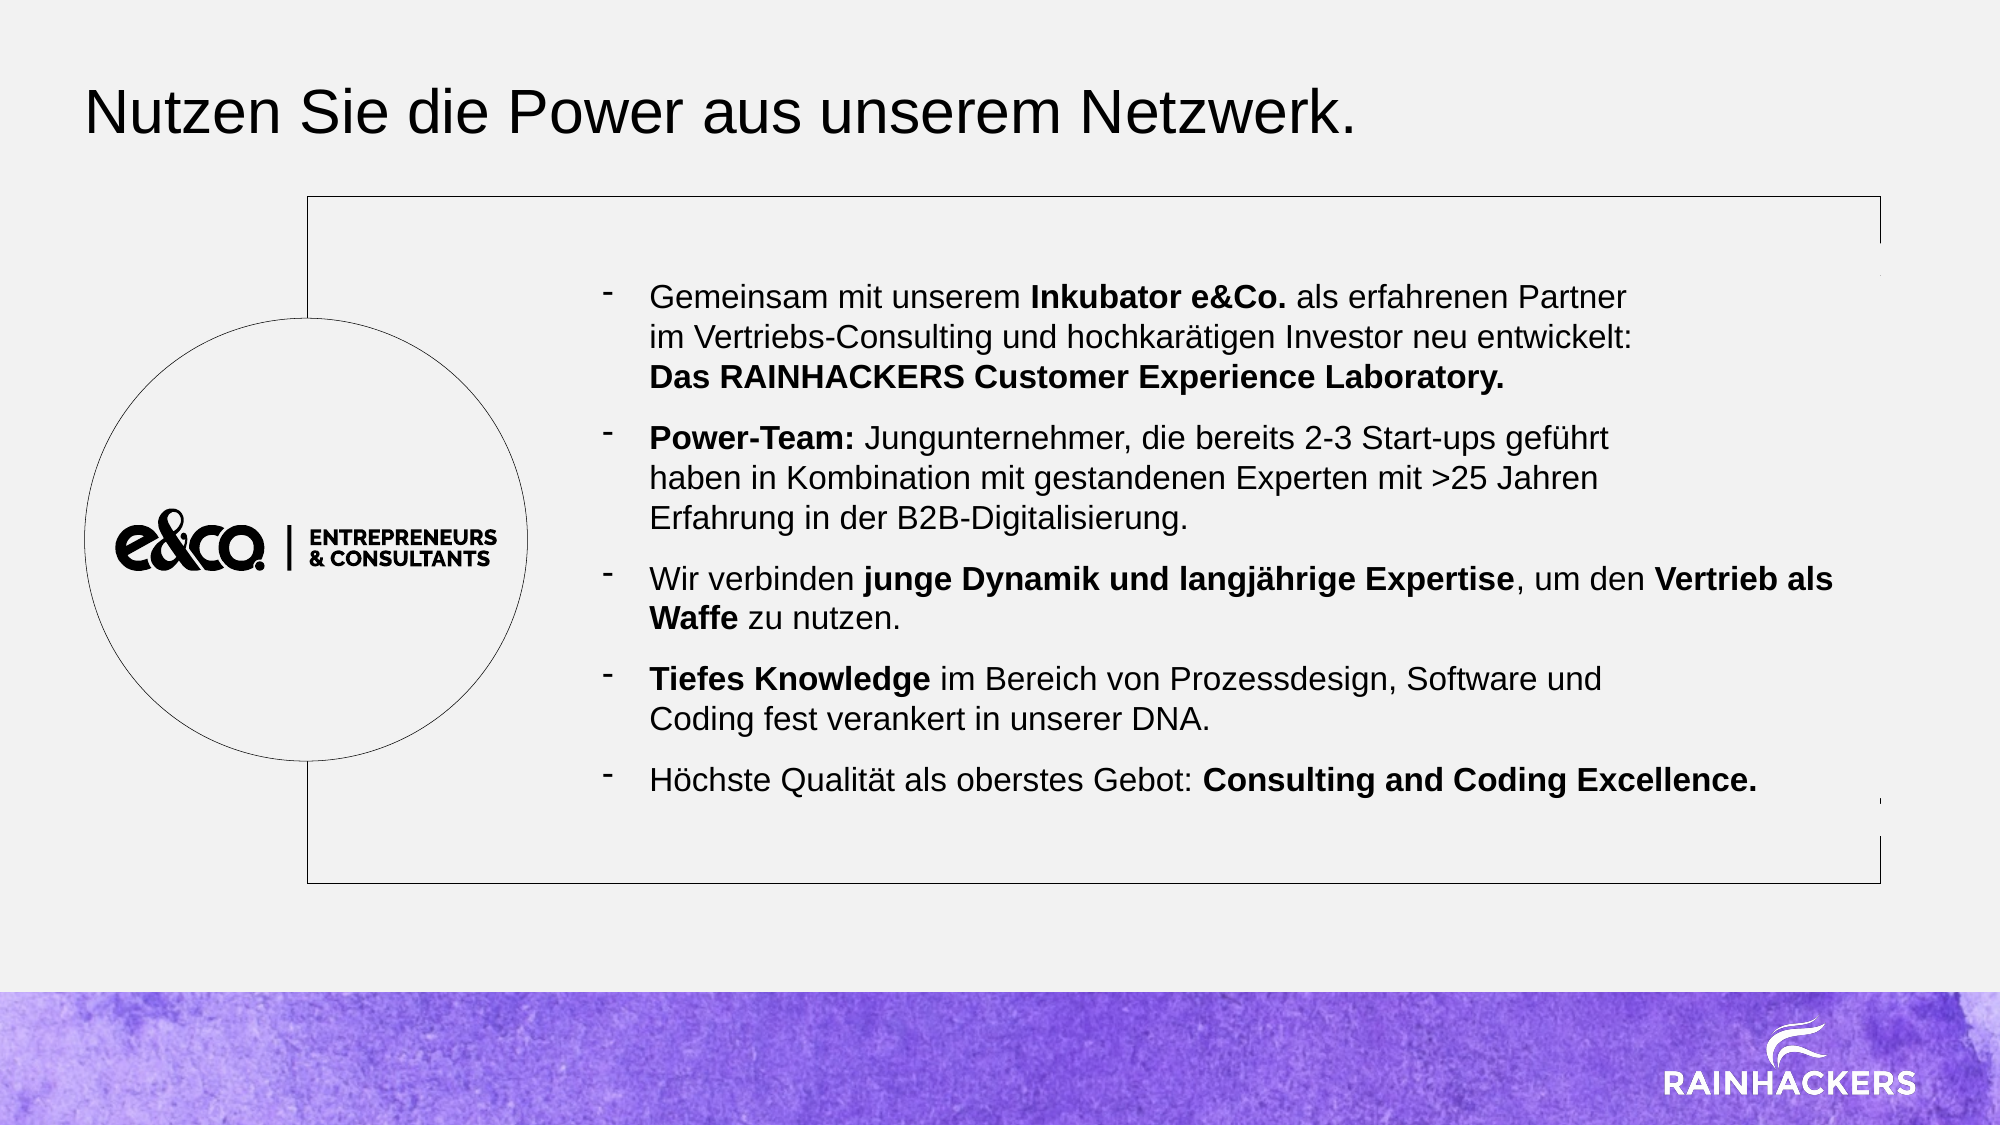

Nutzen Sie die Power aus unserem Netzwerk.

Gemeinsam mit unserem Inkubator e&Co. als erfahrenen Partner
im Vertriebs-Consulting und hochkarätigen Investor neu entwickelt:
Das RAINHACKERS Customer Experience Laboratory.
Power-Team: Jungunternehmer, die bereits 2-3 Start-ups geführt
haben in Kombination mit gestandenen Experten mit >25 Jahren
Erfahrung in der B2B-Digitalisierung.
Wir verbinden junge Dynamik und langjährige Expertise, um den Vertrieb als Waffe zu nutzen.
Tiefes Knowledge im Bereich von Prozessdesign, Software und
Coding fest verankert in unserer DNA.
Höchste Qualität als oberstes Gebot: Consulting and Coding Excellence.